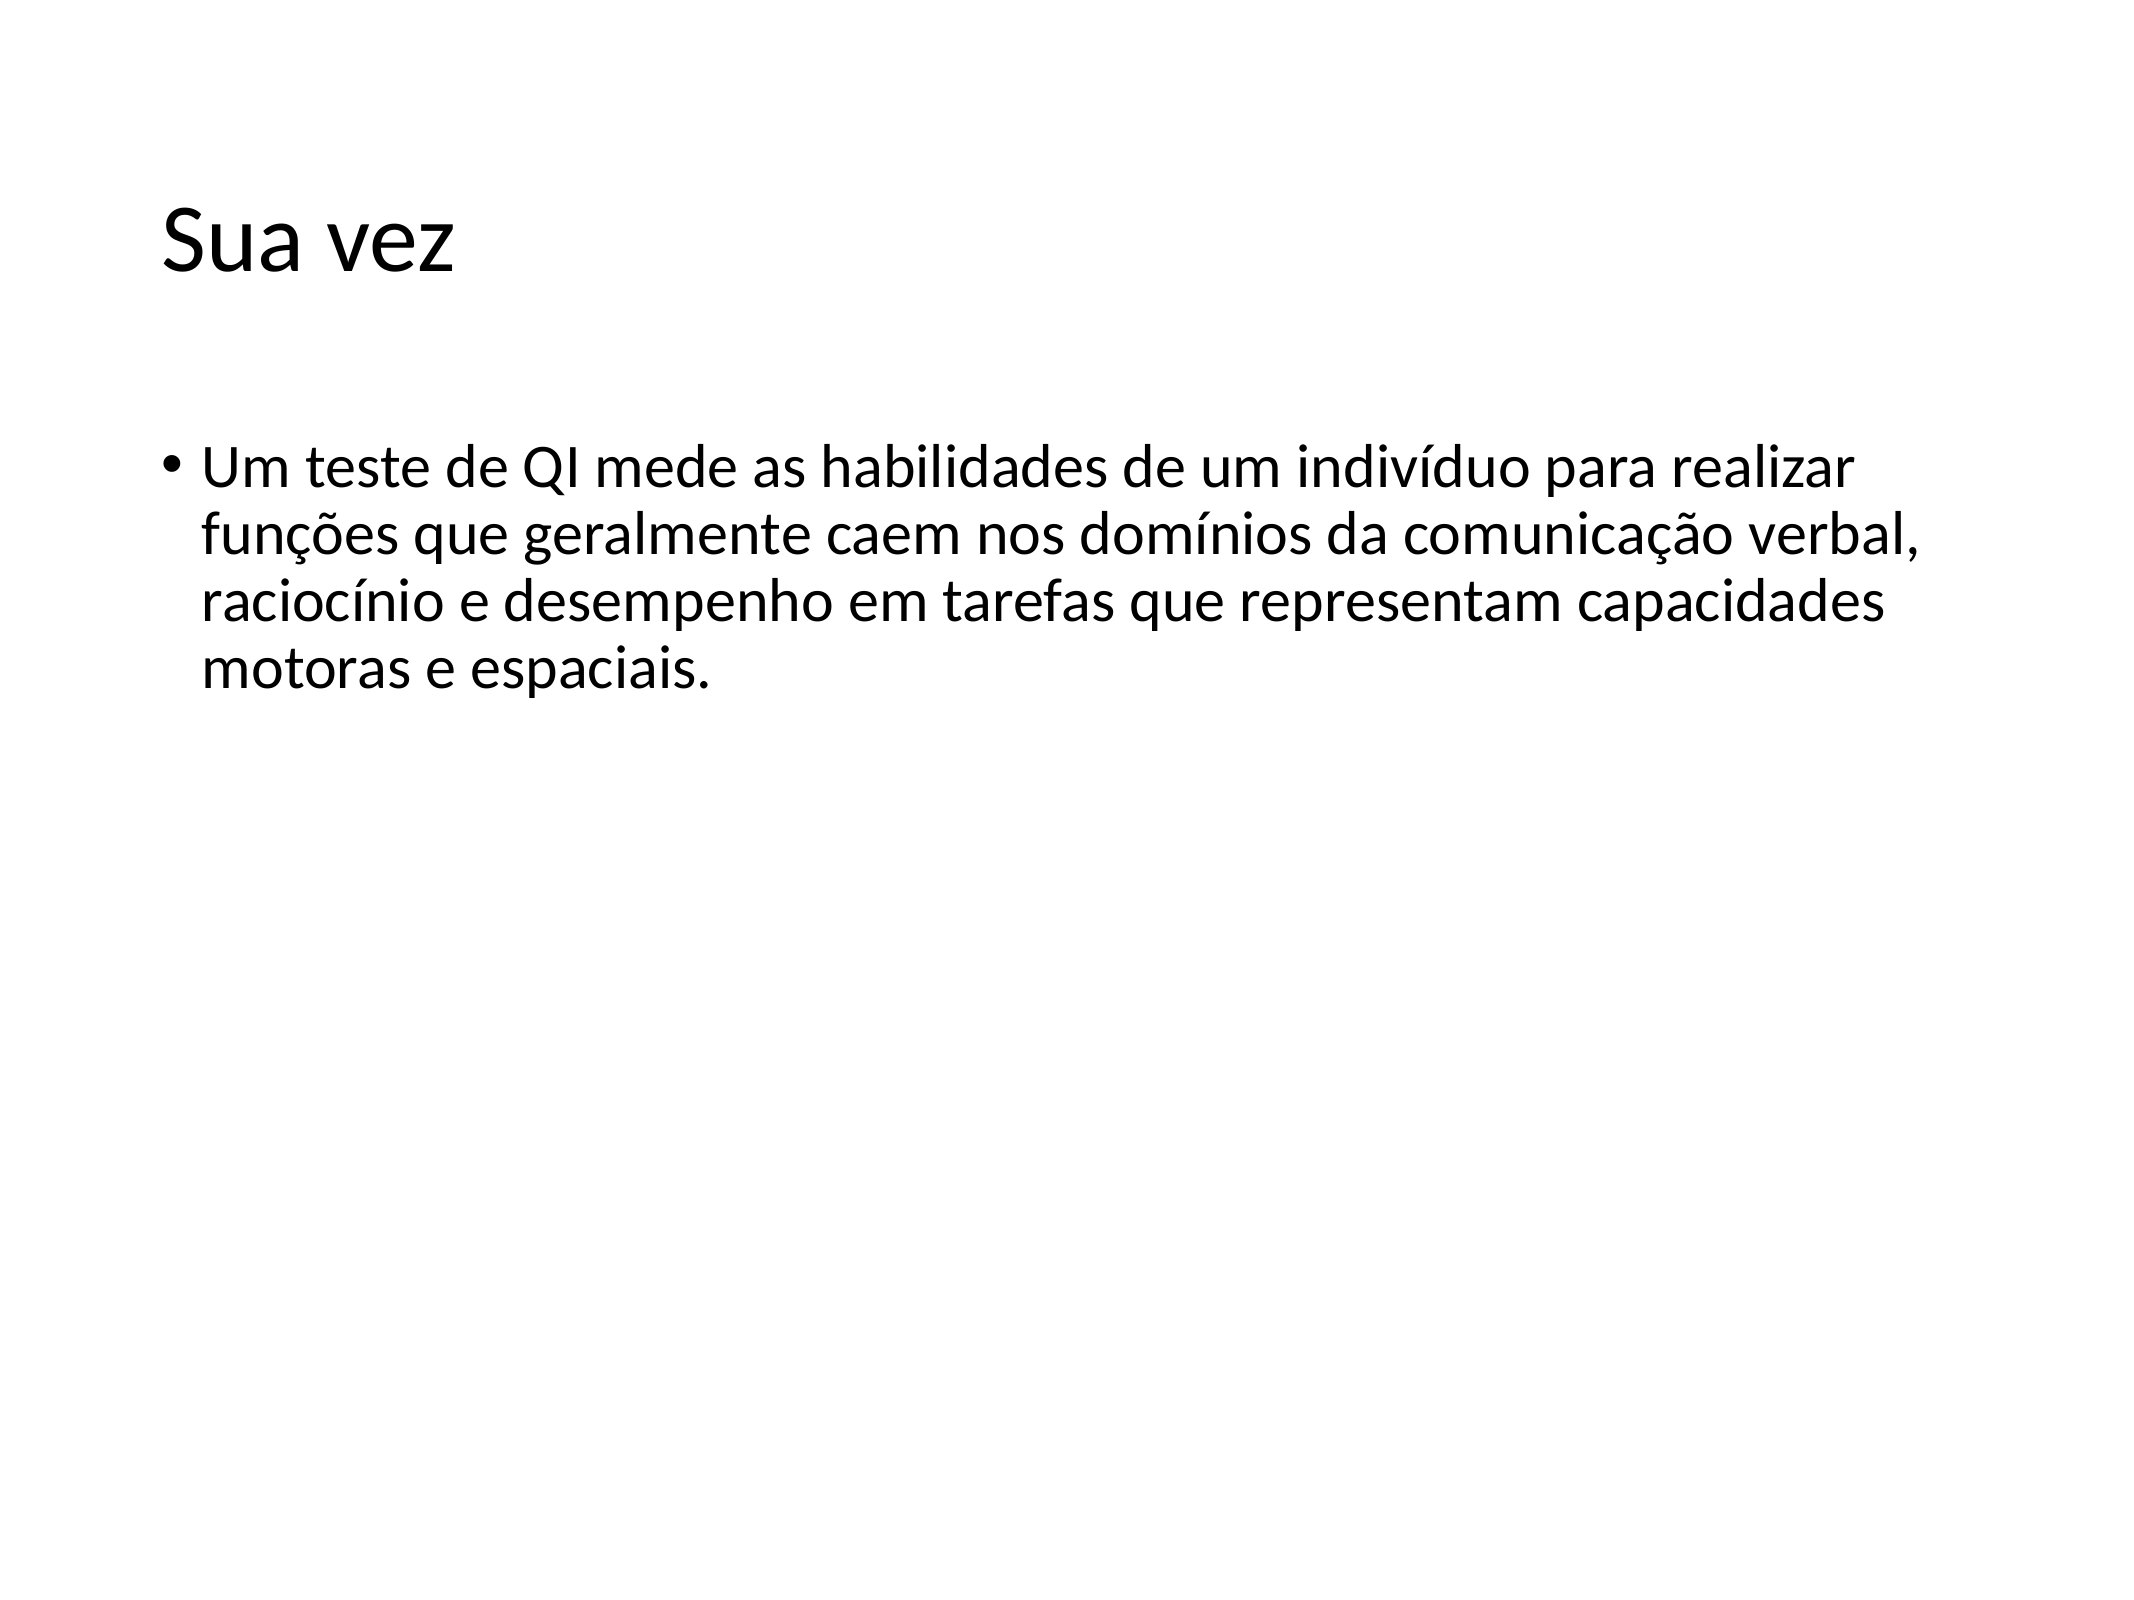

# Sua vez
Um teste de QI mede as habilidades de um indivíduo para realizar funções que geralmente caem nos domínios da comunicação verbal, raciocínio e desempenho em tarefas que representam capacidades motoras e espaciais.